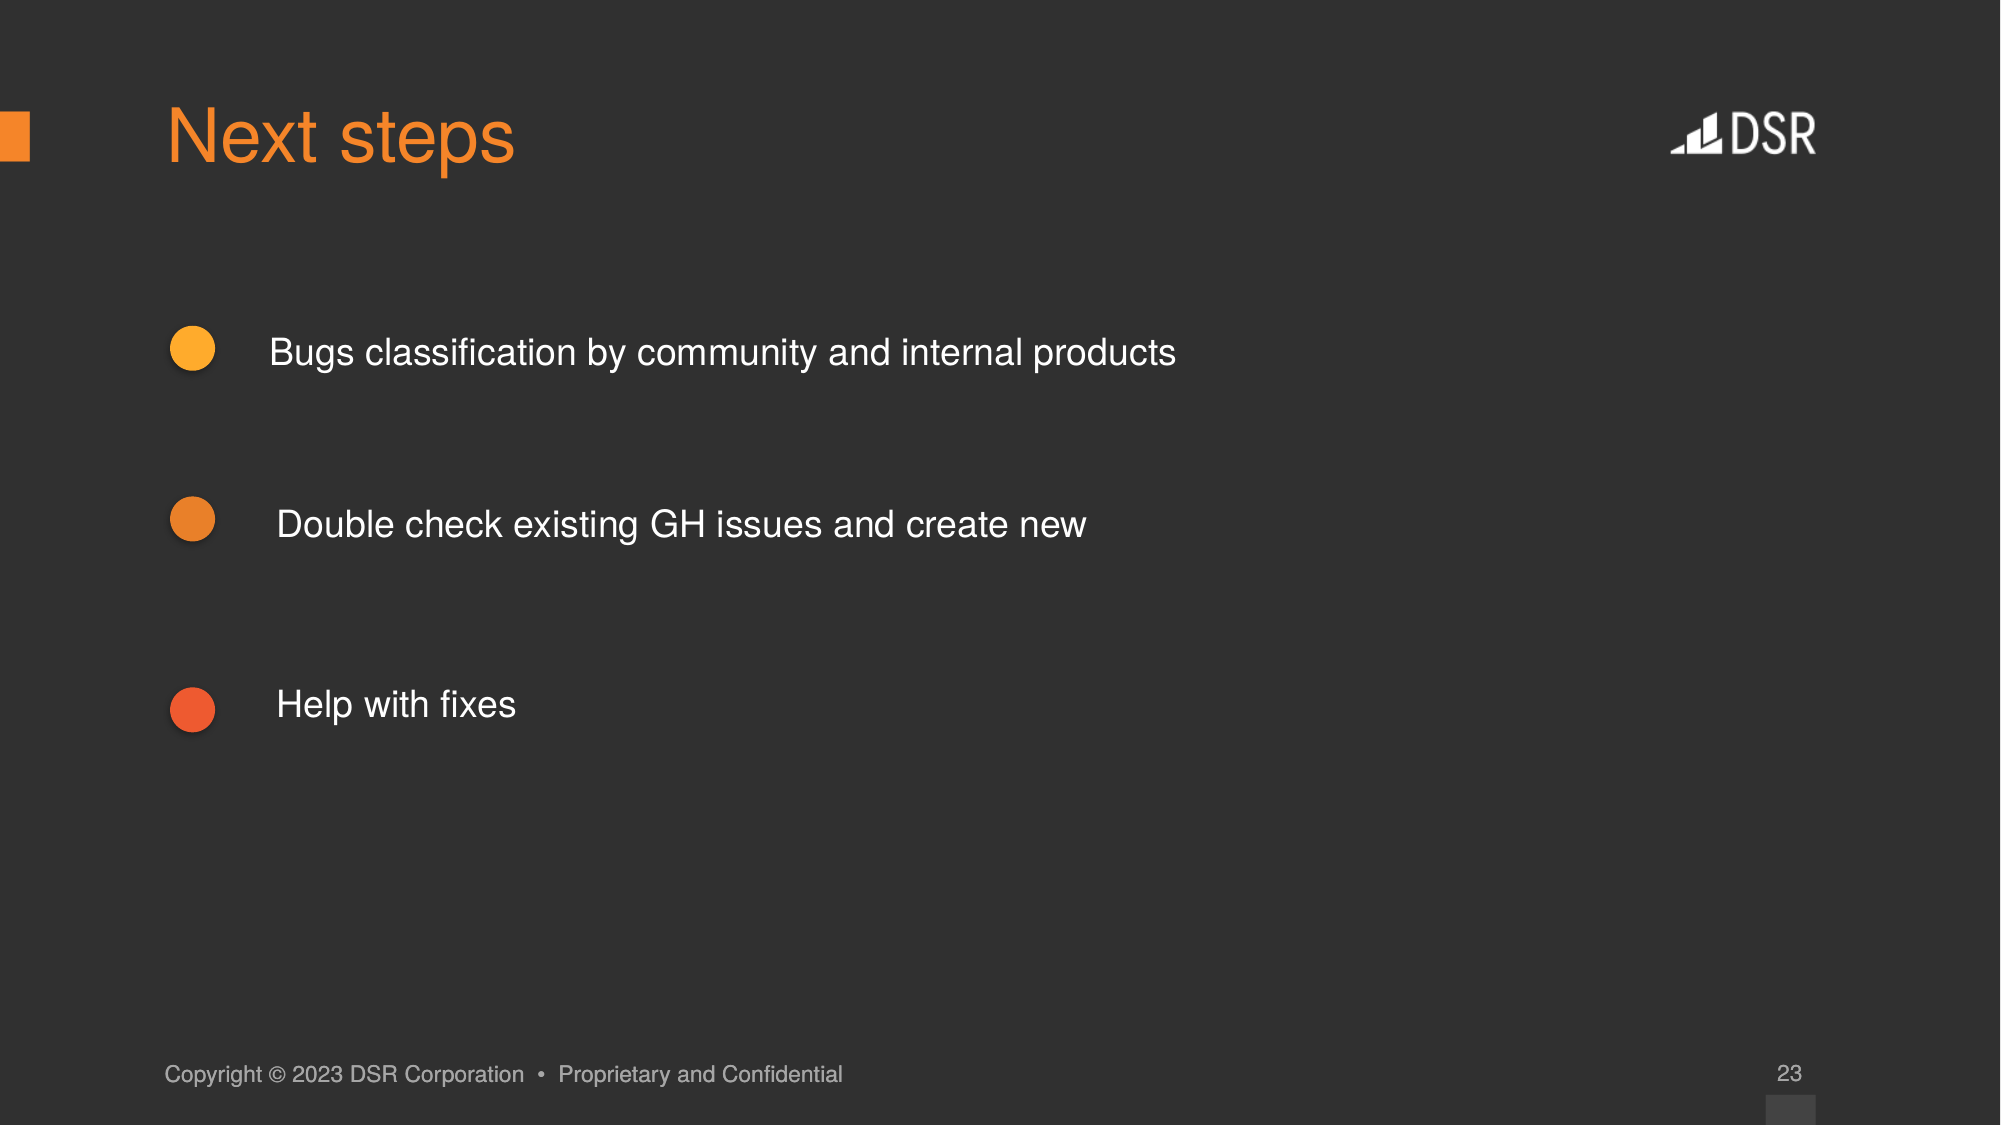

# Next steps

Bugs classification by community and internal products

Double check existing GH issues and create new
Help with fixes